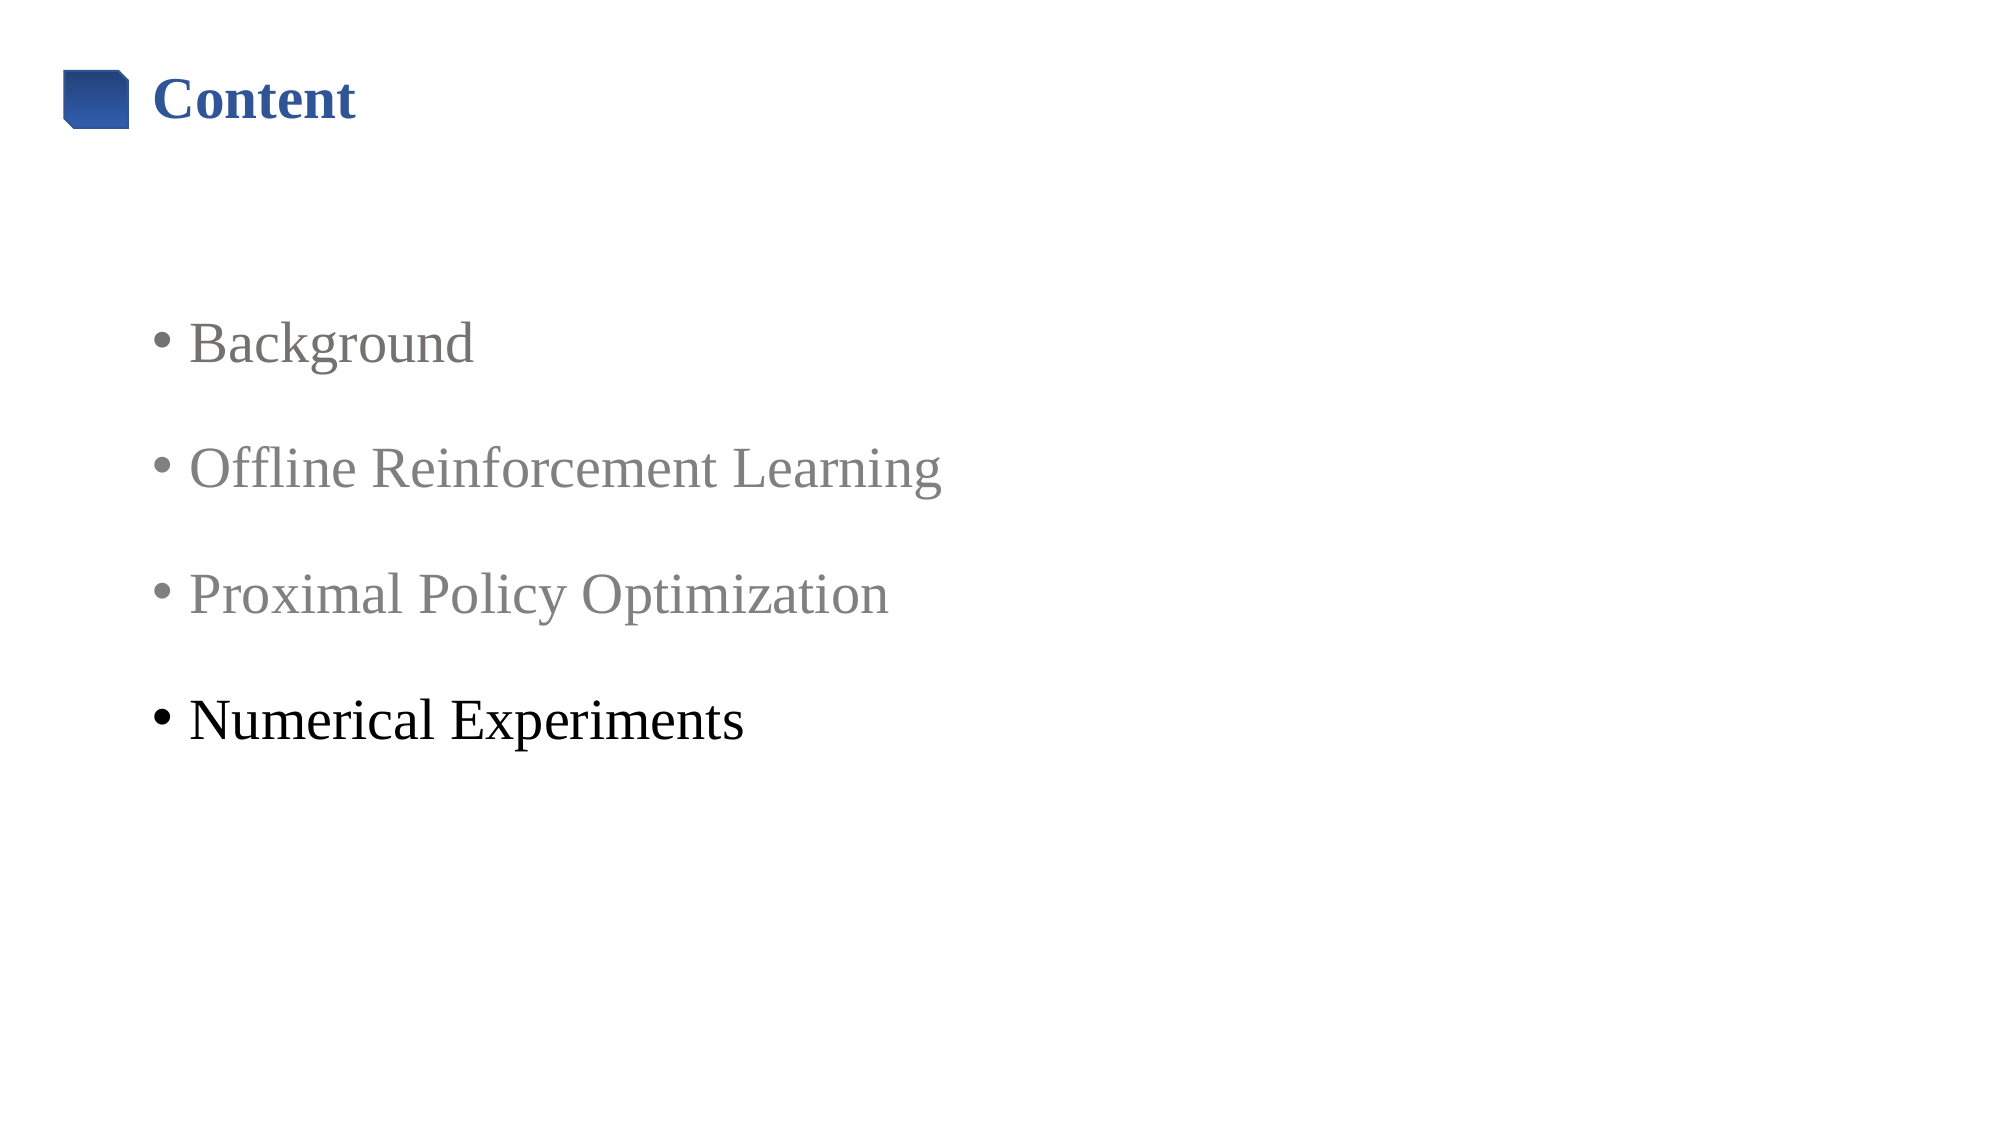

# Content
Background
Offline Reinforcement Learning
Proximal Policy Optimization
Numerical Experiments